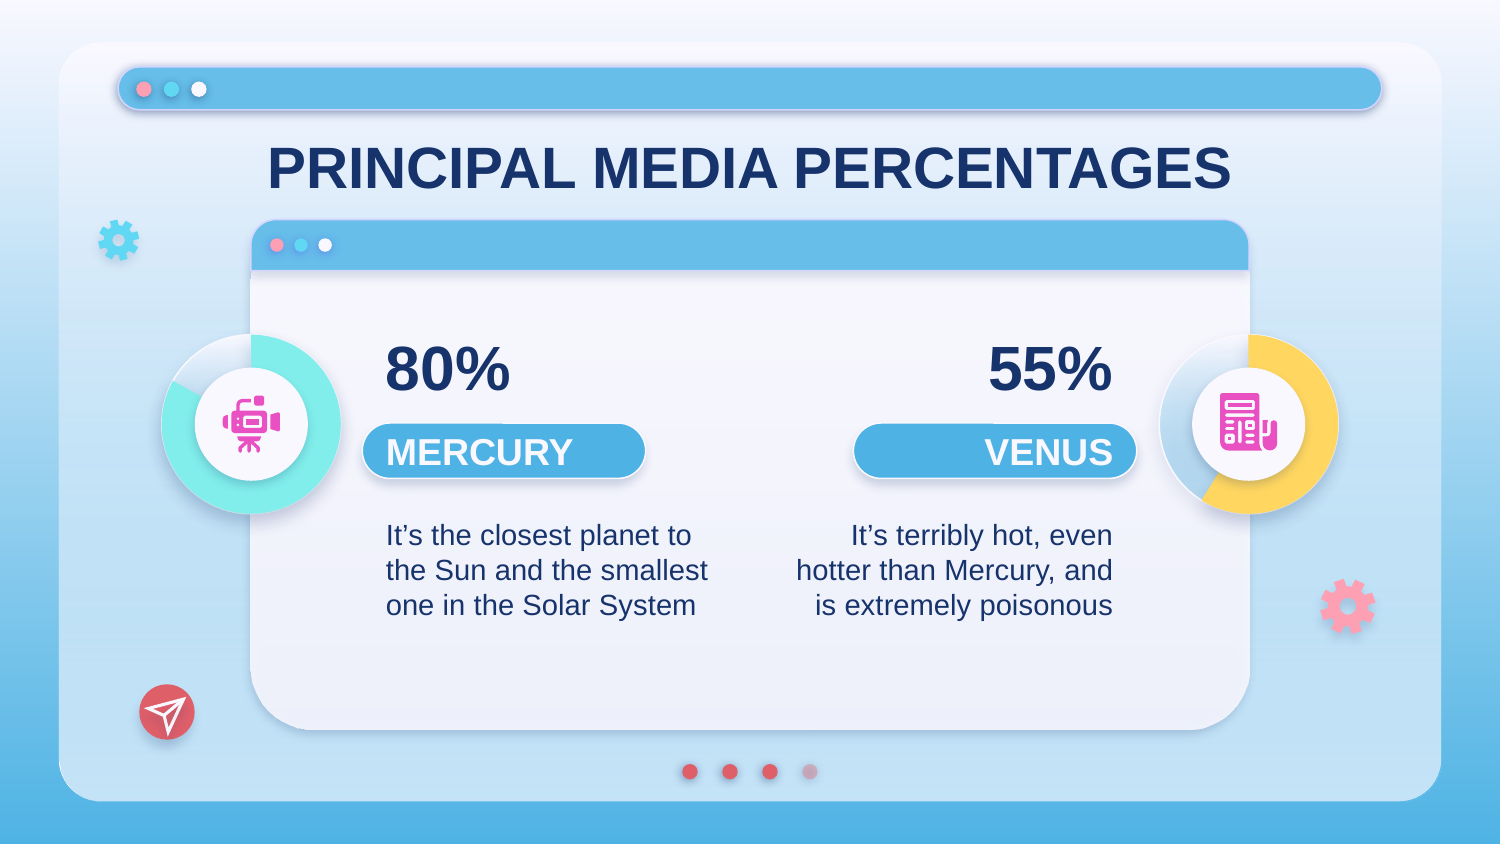

PRINCIPAL MEDIA PERCENTAGES

# 80%
55%

MERCURY
VENUS
It’s the closest planet to the Sun and the smallest one in the Solar System
It’s terribly hot, even hotter than Mercury, and is extremely poisonous